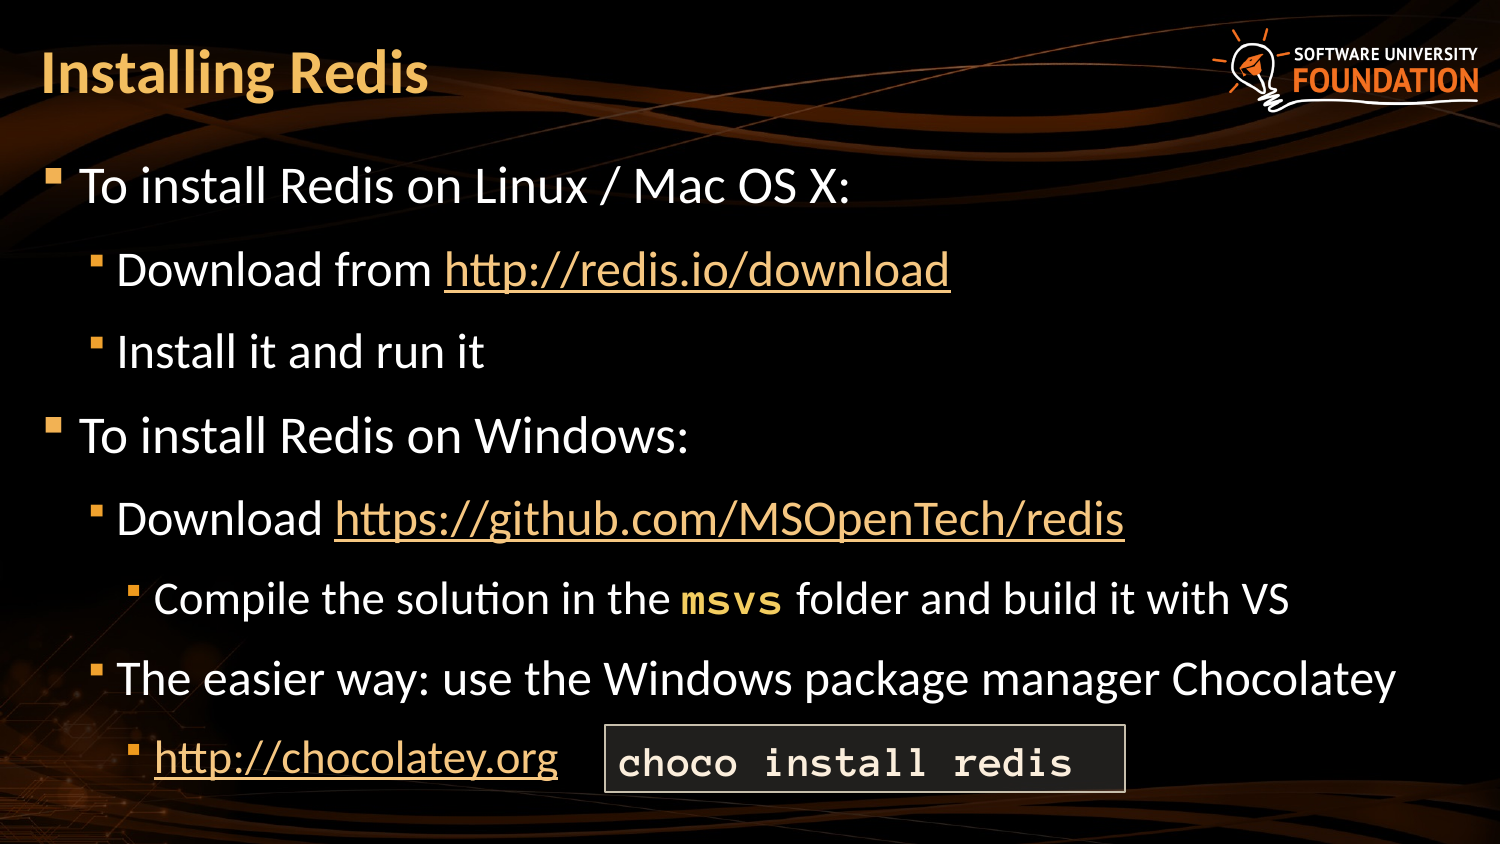

# Installing Redis
To install Redis on Linux / Mac OS X:
Download from http://redis.io/download
Install it and run it
To install Redis on Windows:
Download https://github.com/MSOpenTech/redis
Compile the solution in the msvs folder and build it with VS
The easier way: use the Windows package manager Chocolatey
http://chocolatey.org
choco install redis